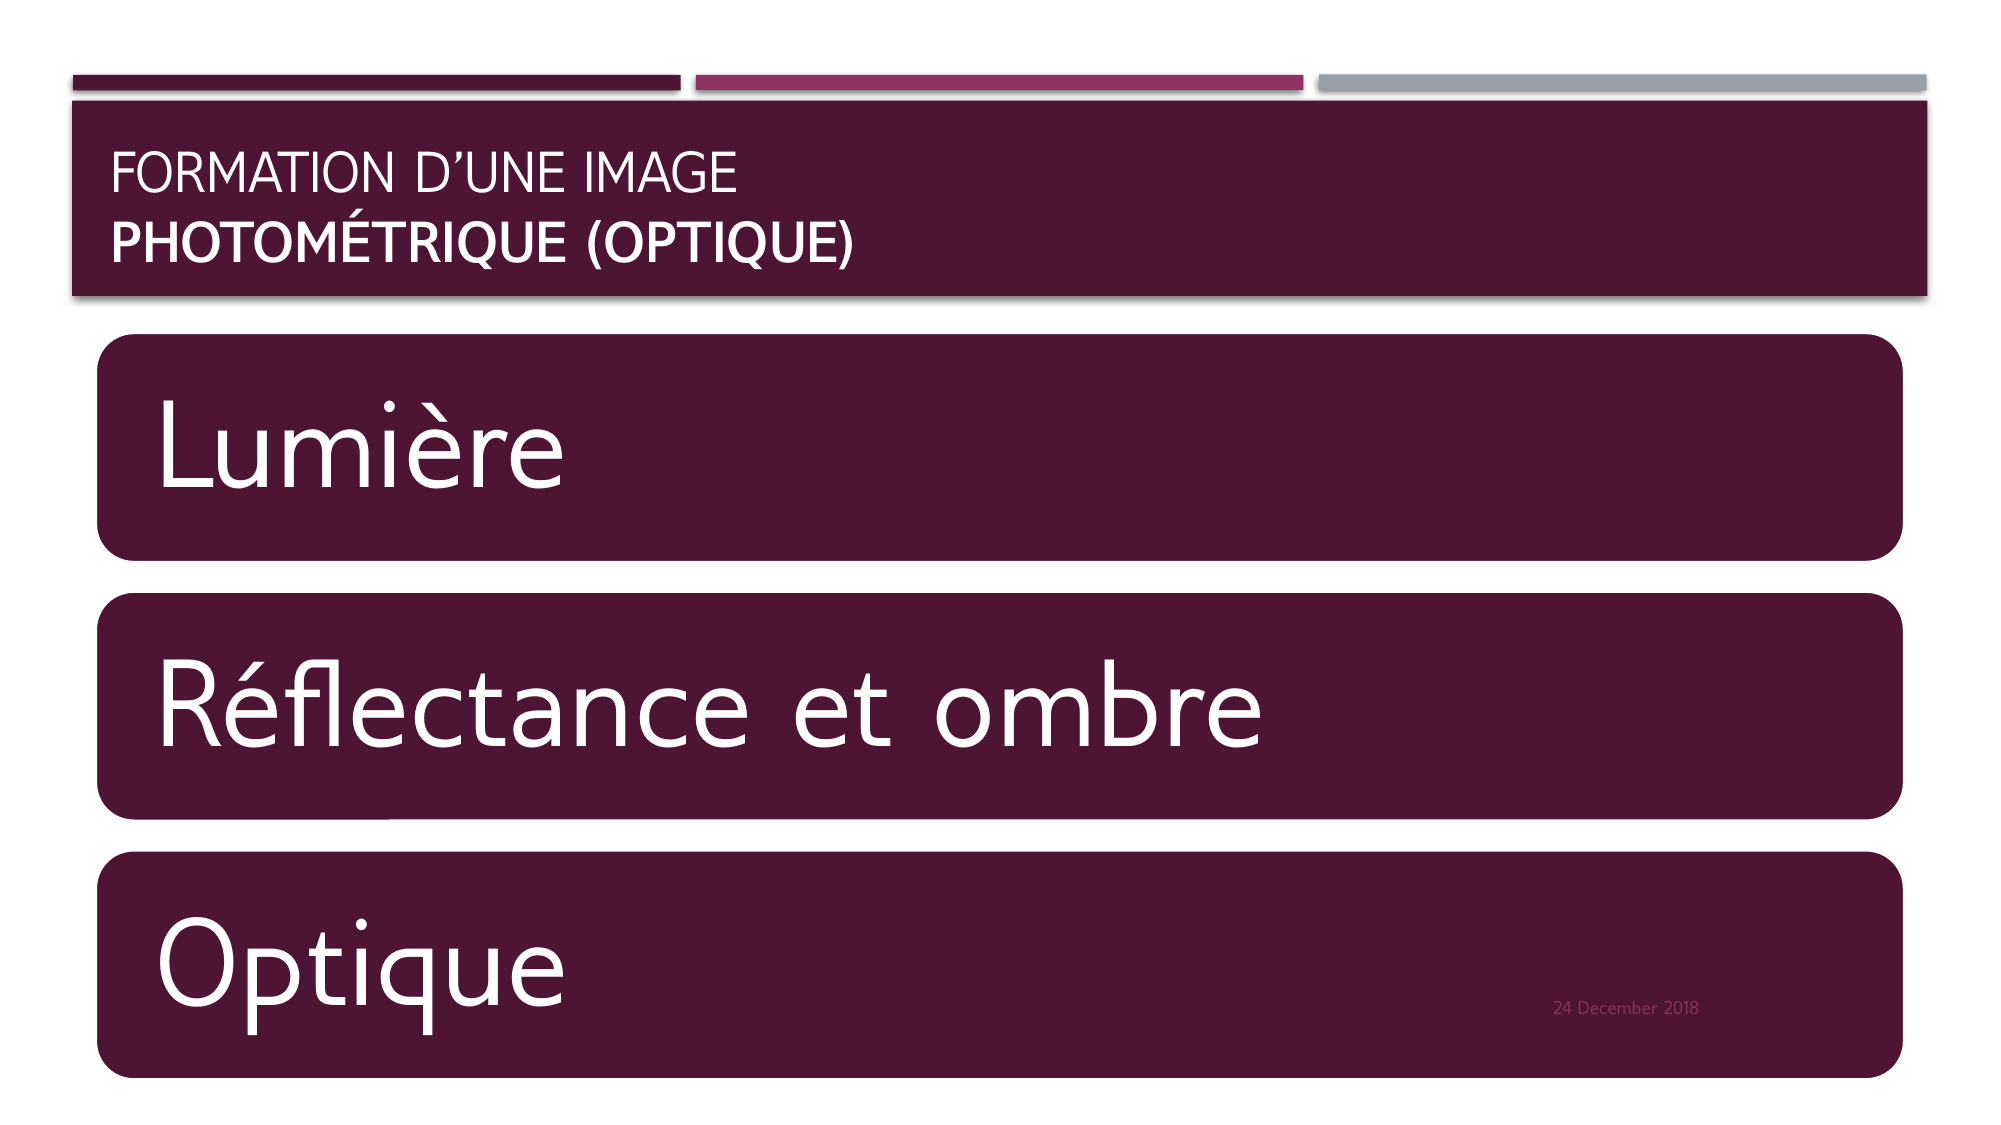

# Formation d’une image Photométrique (optique)
Lumière
Réflectance et ombre
Optique
24 December 2018
12